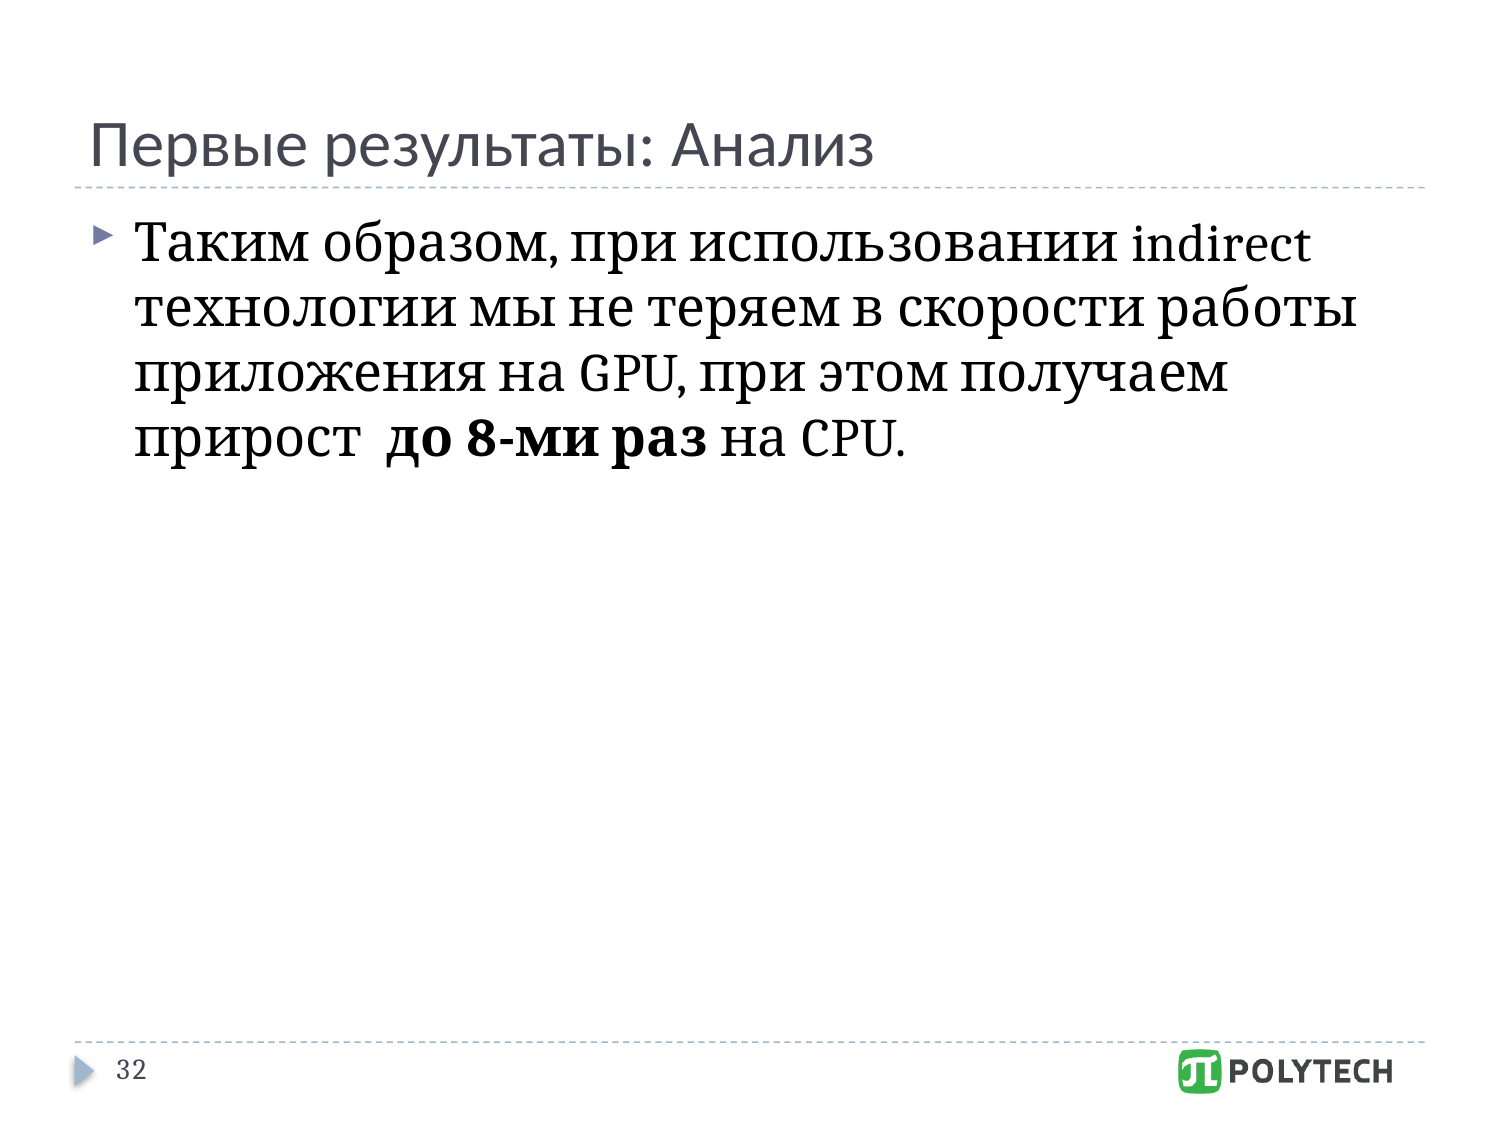

# Первые результаты: Анализ
Таким образом, при использовании indirect технологии мы не теряем в скорости работы приложения на GPU, при этом получаем прирост  до 8-ми раз на CPU.
32